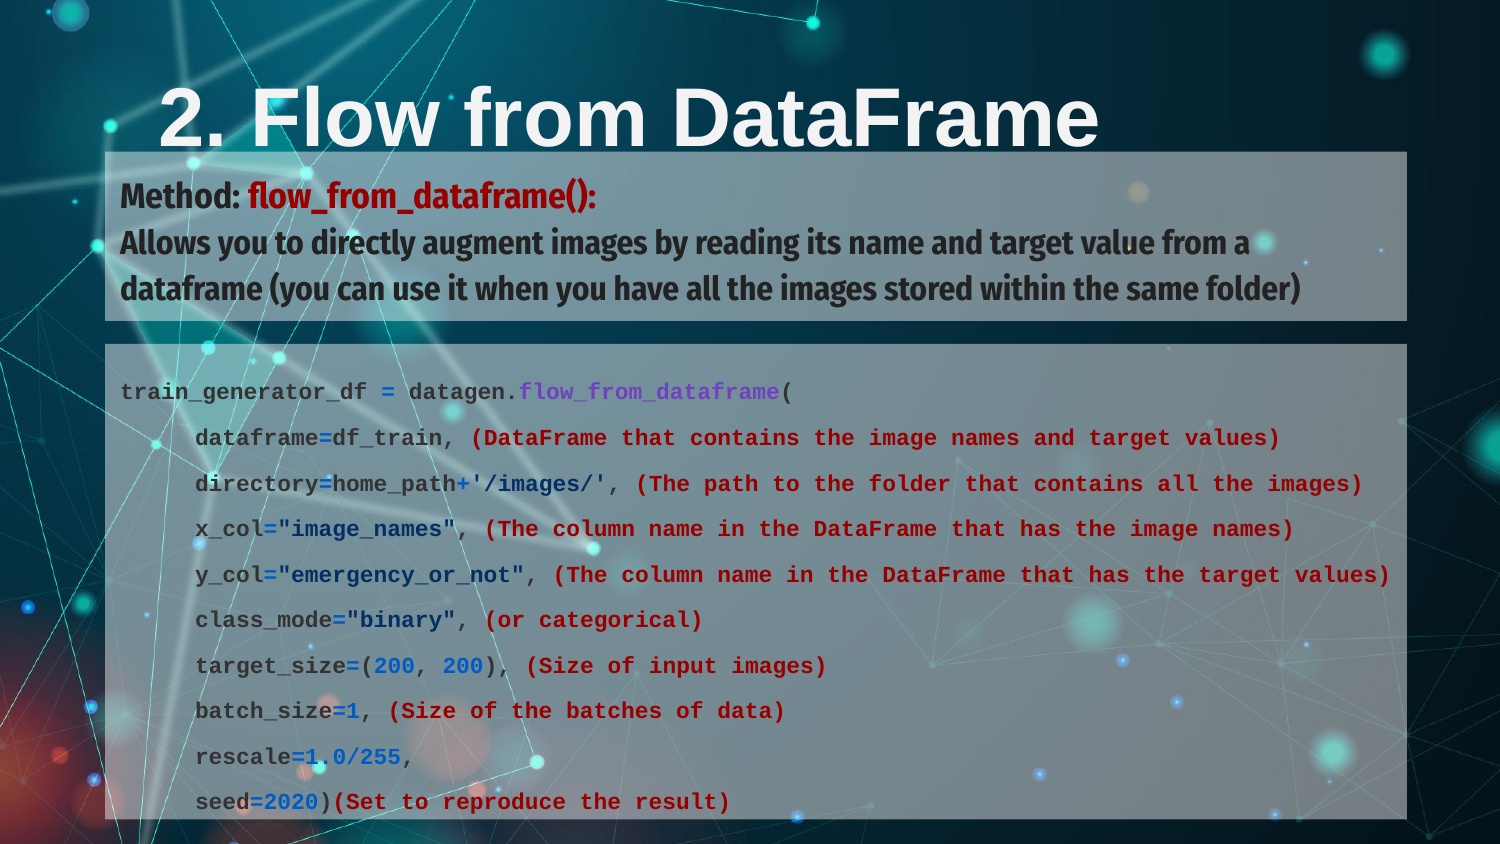

# 2. Flow from DataFrame

Method: flow_from_dataframe():
Allows you to directly augment images by reading its name and target value from a dataframe (you can use it when you have all the images stored within the same folder)
train_generator_df = datagen.flow_from_dataframe(
dataframe=df_train, (DataFrame that contains the image names and target values)
directory=home_path+'/images/', (The path to the folder that contains all the images)
x_col="image_names", (The column name in the DataFrame that has the image names)
y_col="emergency_or_not", (The column name in the DataFrame that has the target values)
class_mode="binary", (or categorical)
target_size=(200, 200), (Size of input images)
batch_size=1, (Size of the batches of data)
rescale=1.0/255,
seed=2020)(Set to reproduce the result)